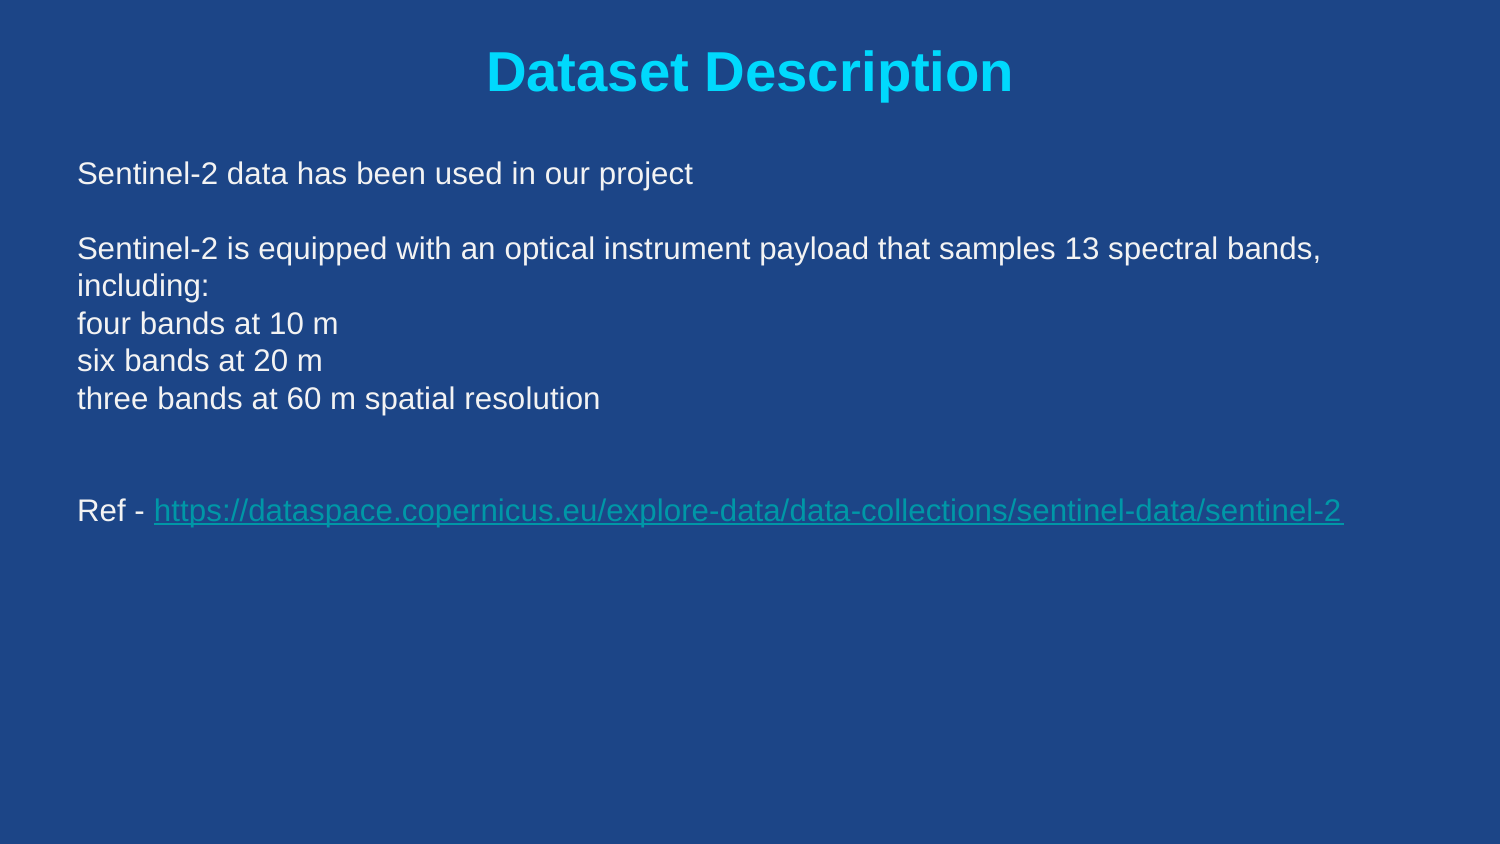

# Dataset Description
Sentinel-2 data has been used in our project
Sentinel-2 is equipped with an optical instrument payload that samples 13 spectral bands, including:
four bands at 10 m
six bands at 20 m
three bands at 60 m spatial resolution

Ref - https://dataspace.copernicus.eu/explore-data/data-collections/sentinel-data/sentinel-2